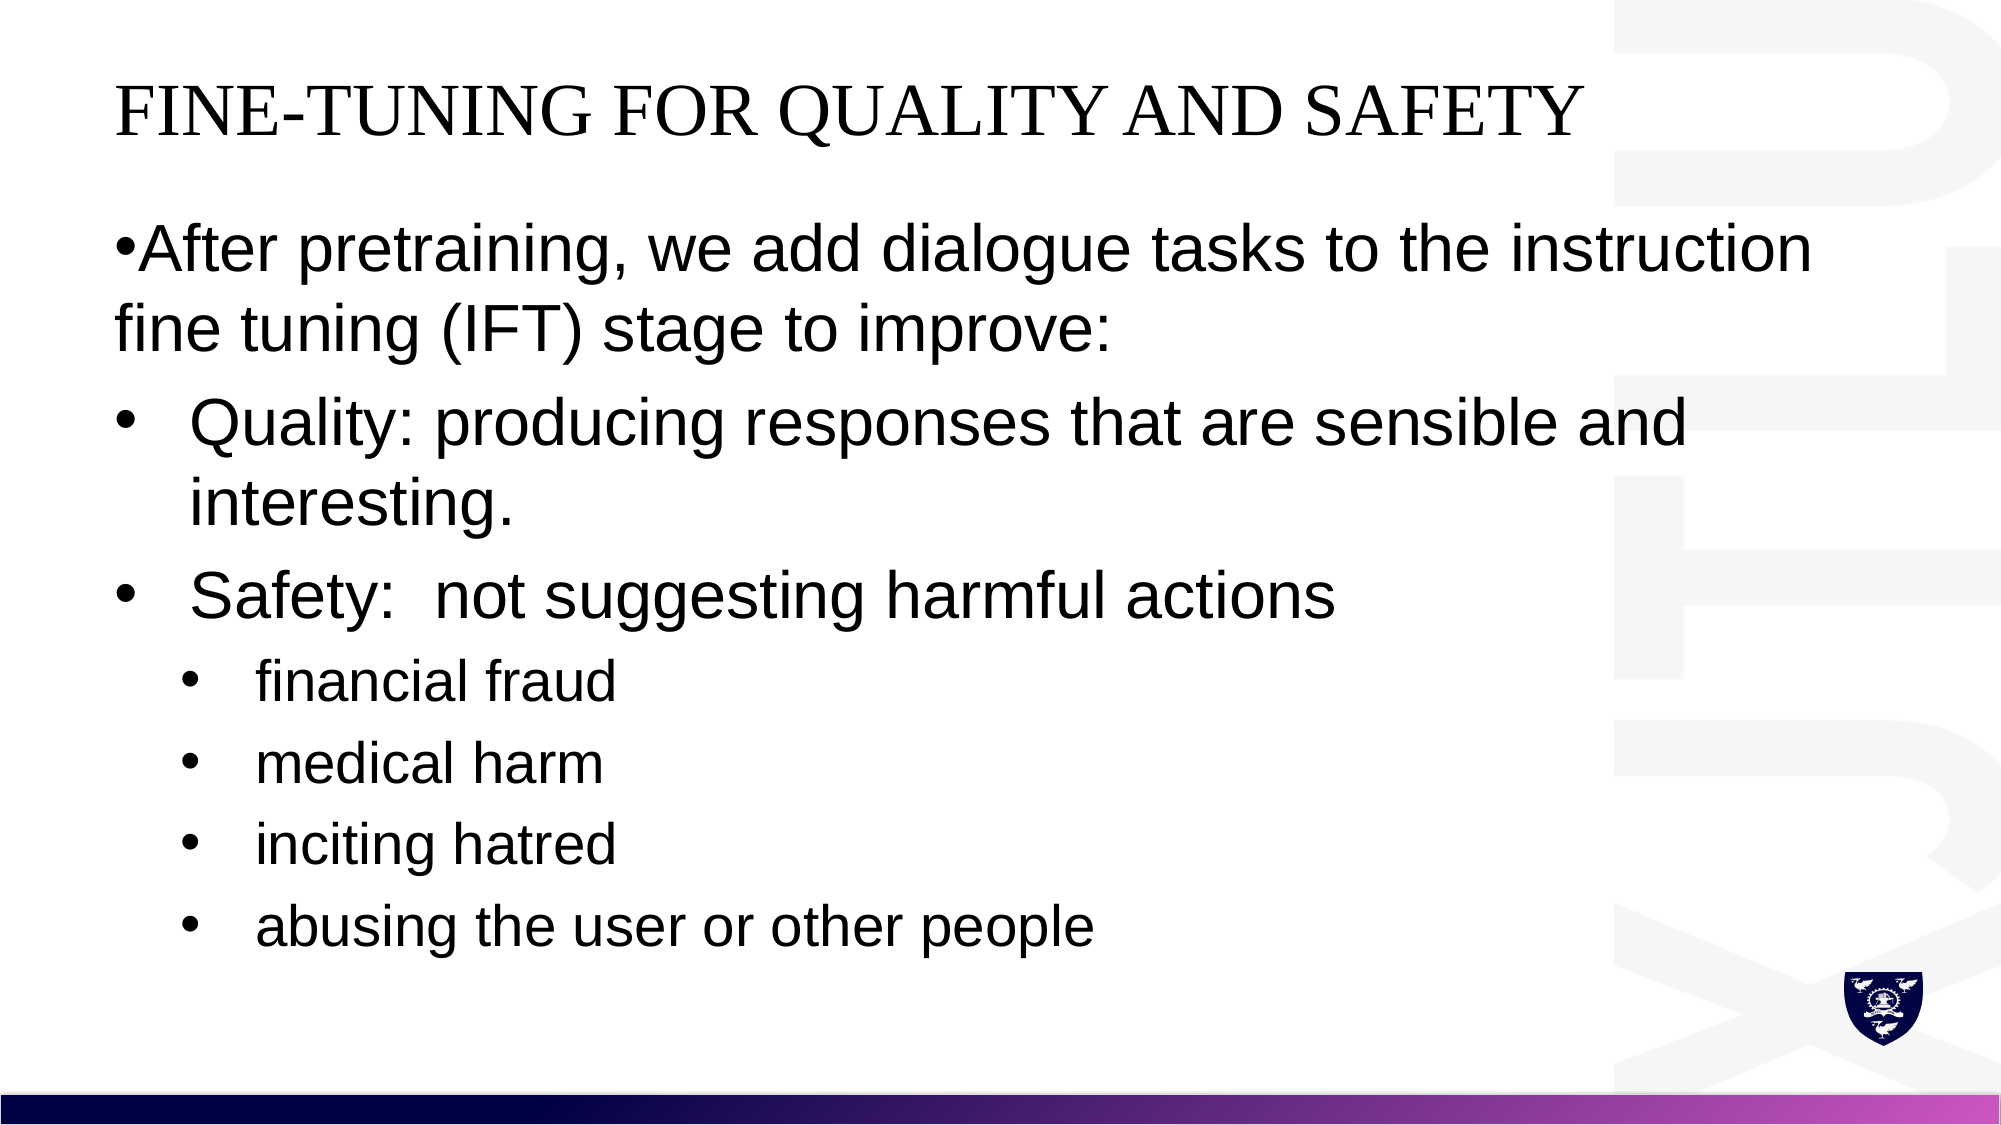

# Fine-tuning for Quality and Safety
After pretraining, we add dialogue tasks to the instruction fine tuning (IFT) stage to improve:
Quality: producing responses that are sensible and interesting.
Safety:  not suggesting harmful actions
financial fraud
medical harm
inciting hatred
abusing the user or other people